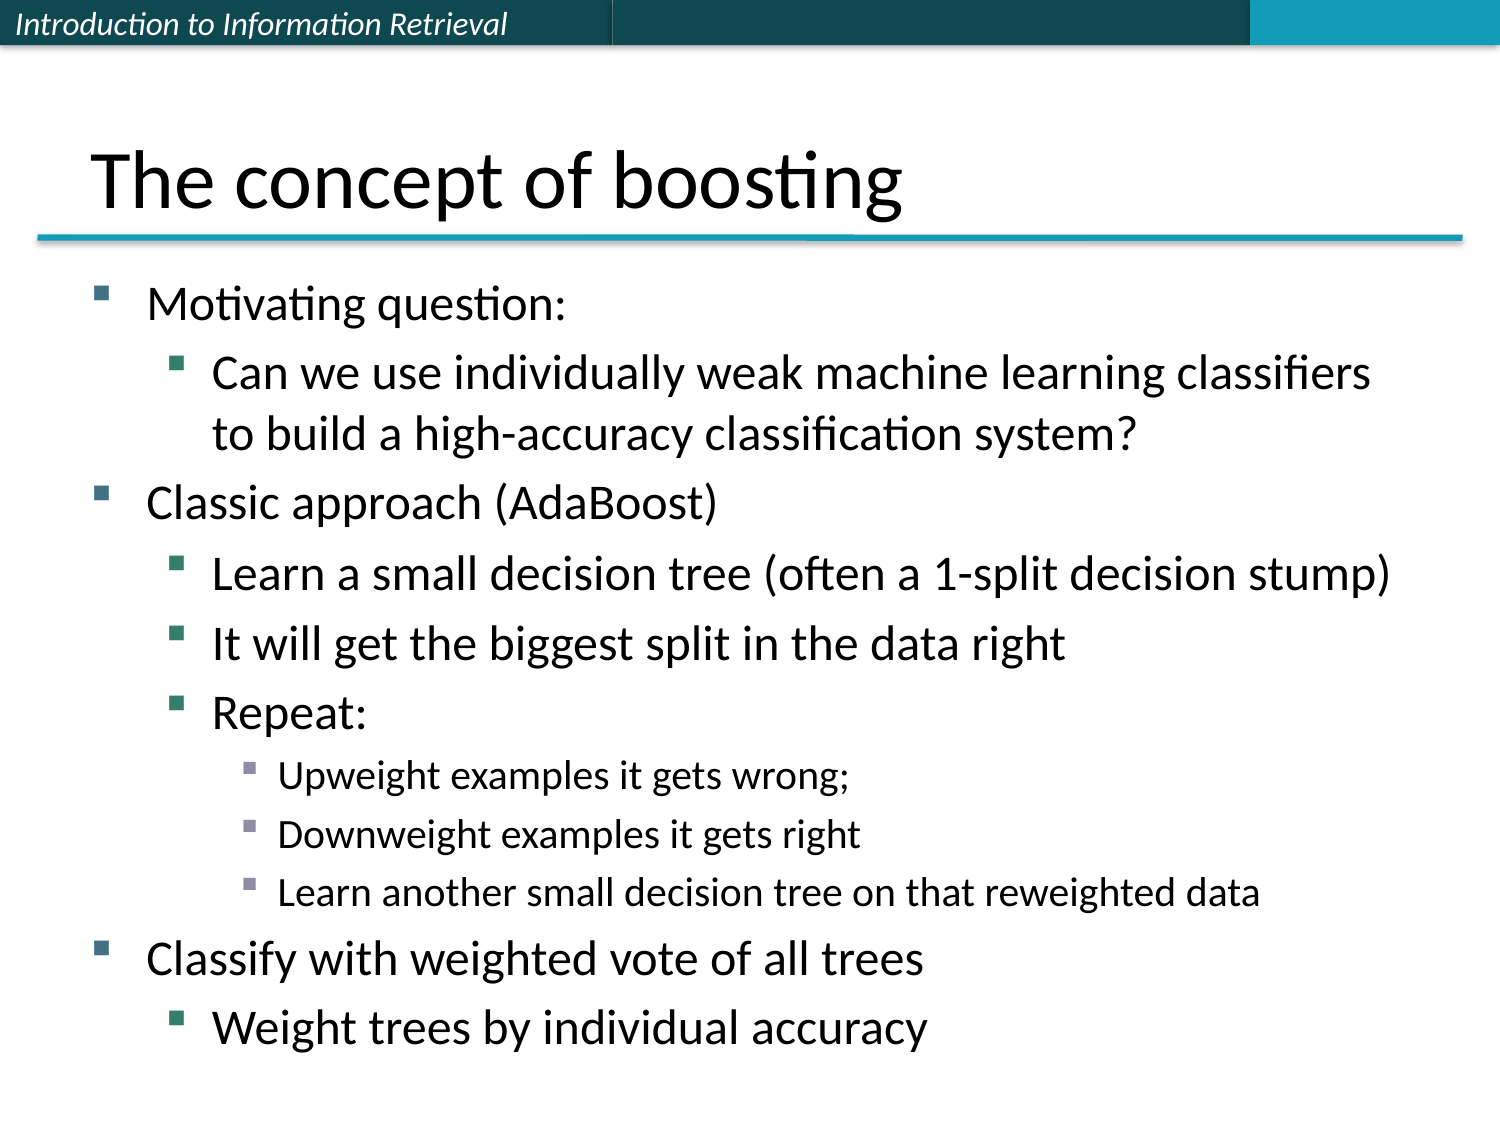

# The concept of boosting
Motivating question:
Can we use individually weak machine learning classifiers to build a high-accuracy classification system?
Classic approach (AdaBoost)
Learn a small decision tree (often a 1-split decision stump)
It will get the biggest split in the data right
Repeat:
Upweight examples it gets wrong;
Downweight examples it gets right
Learn another small decision tree on that reweighted data
Classify with weighted vote of all trees
Weight trees by individual accuracy